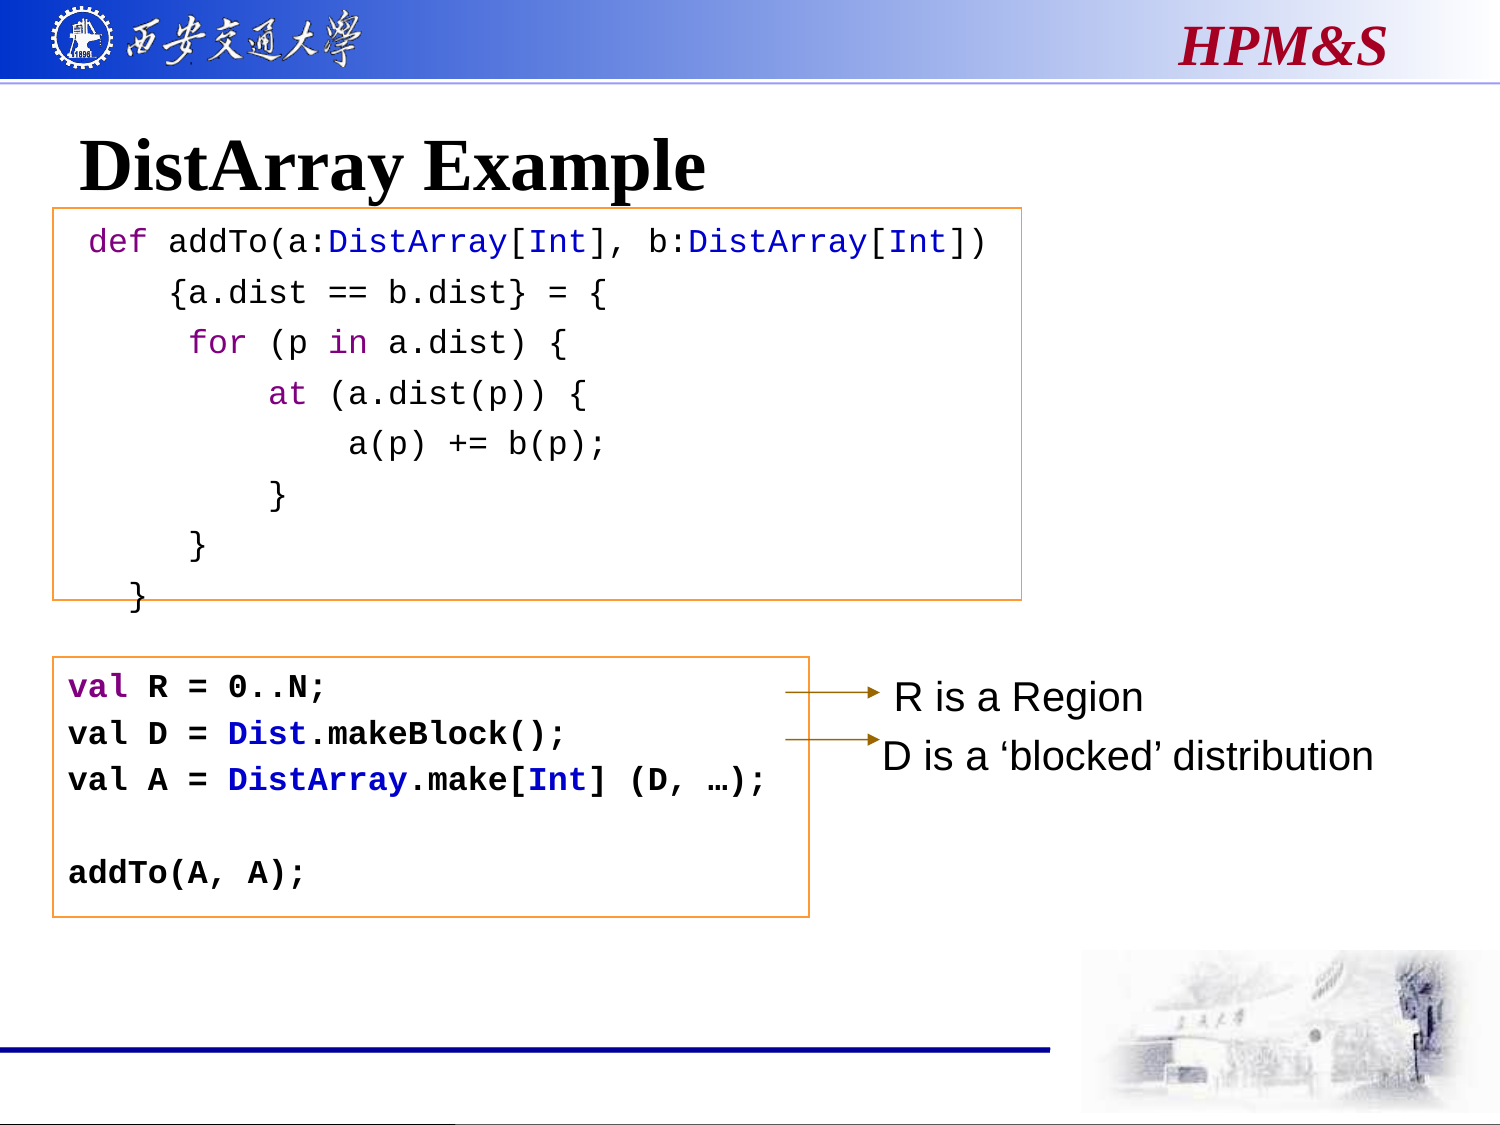

# DistArray Example
 def addTo(a:DistArray[Int], b:DistArray[Int])
     {a.dist == b.dist} = {
      for (p in a.dist) {
          at (a.dist(p)) {
              a(p) += b(p);
          }
      }
   }
val R = 0..N;
val D = Dist.makeBlock();
val A = DistArray.make[Int] (D, …);

addTo(A, A);

R is a Region

D is a ‘blocked’ distribution